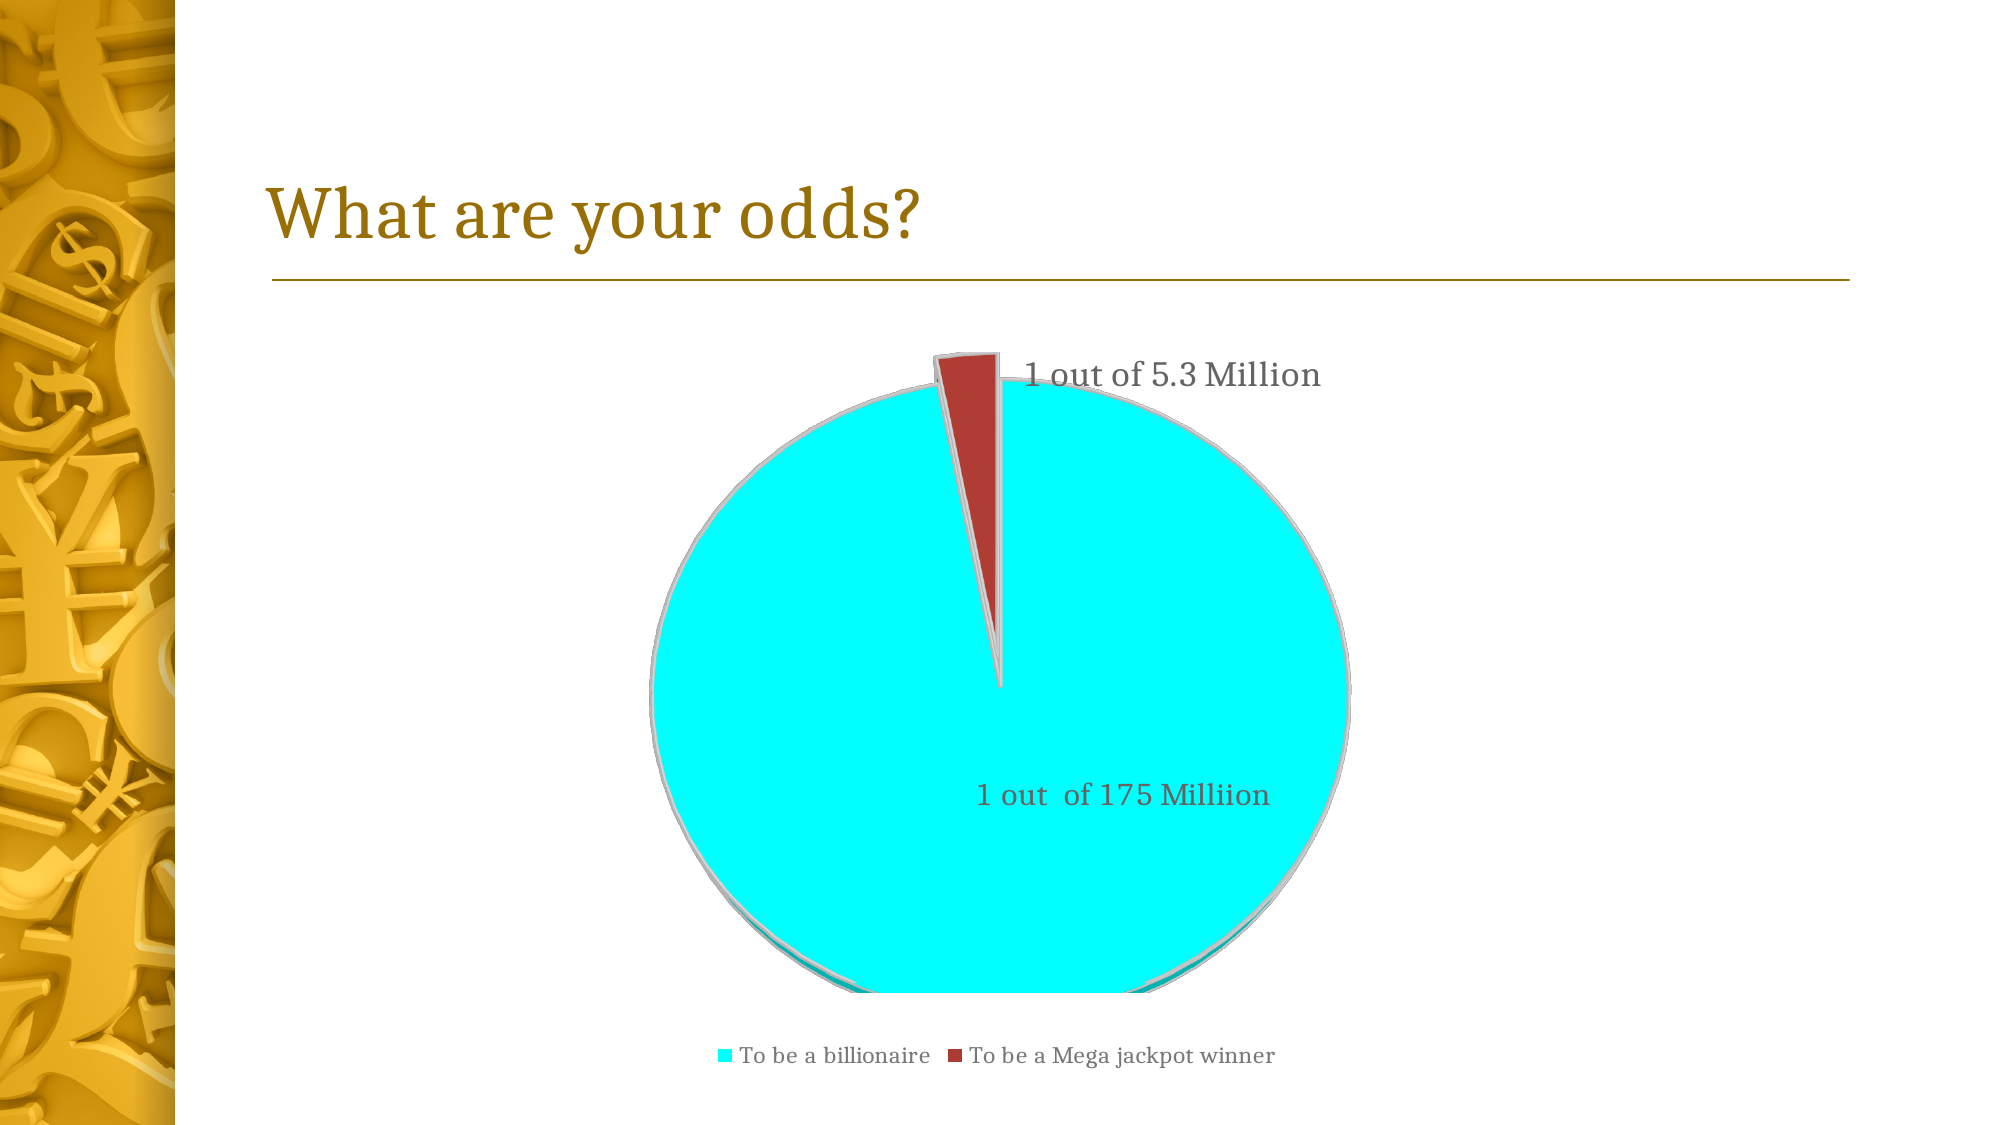

# What are your odds?

[unsupported chart]